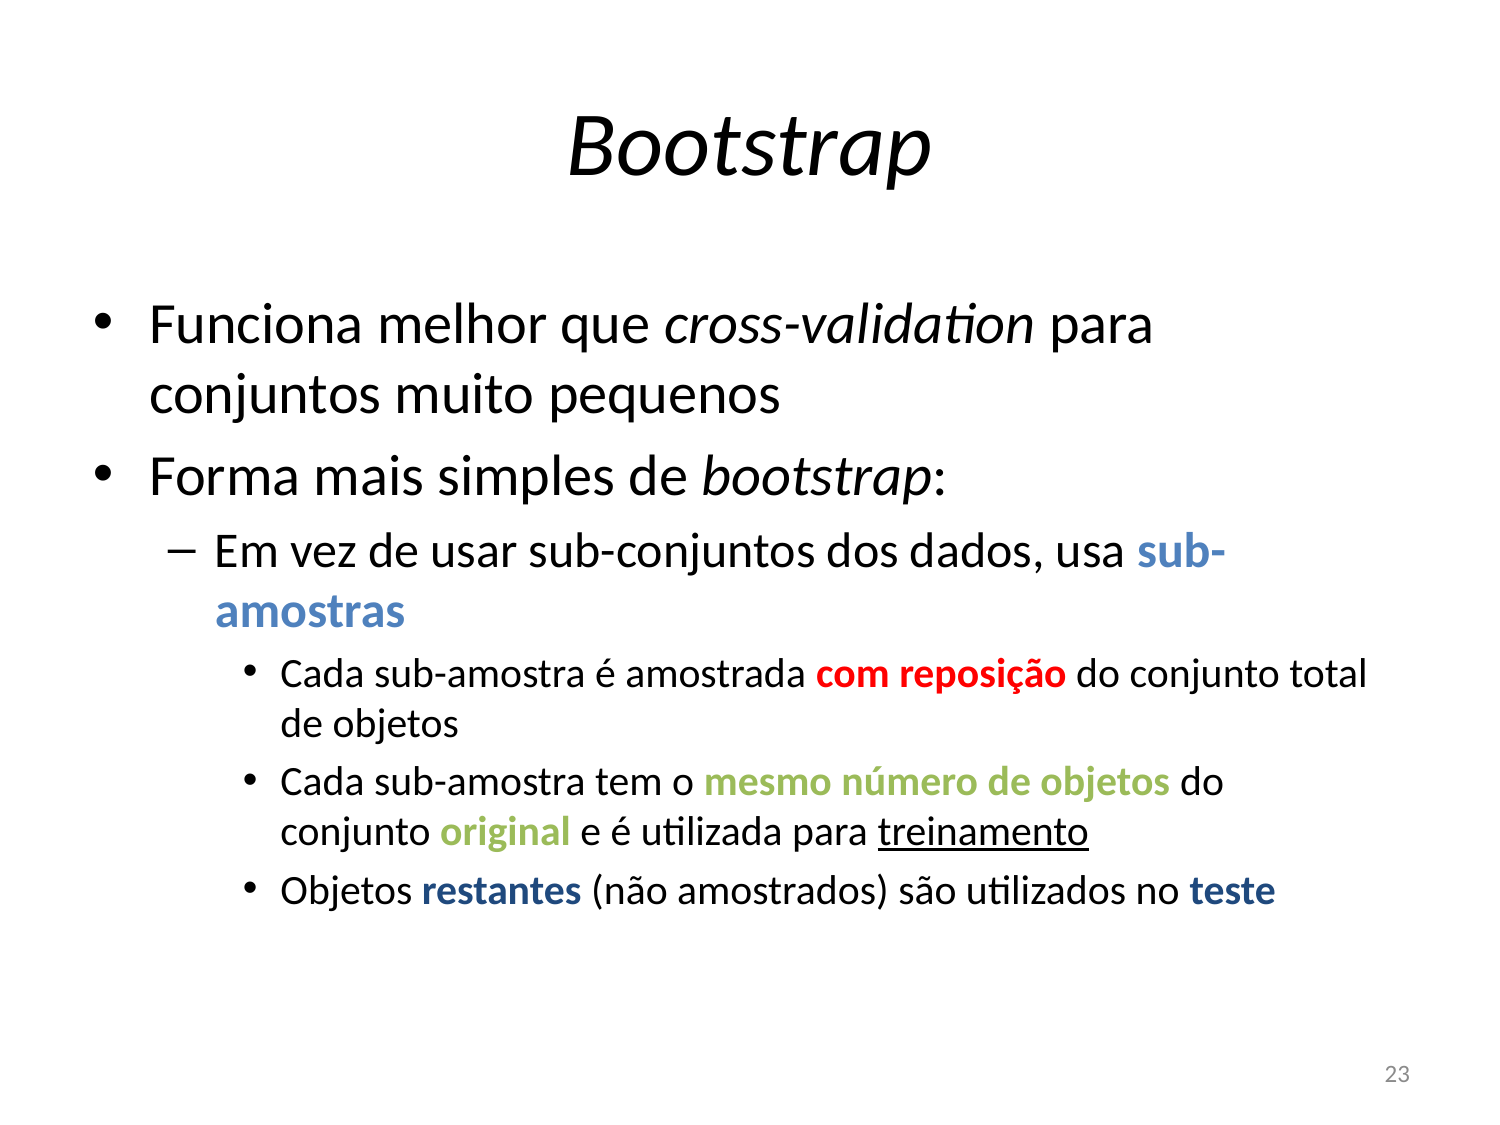

# Bootstrap
Funciona melhor que cross-validation para conjuntos muito pequenos
Forma mais simples de bootstrap:
Em vez de usar sub-conjuntos dos dados, usa sub-amostras
Cada sub-amostra é amostrada com reposição do conjunto total de objetos
Cada sub-amostra tem o mesmo número de objetos do conjunto original e é utilizada para treinamento
Objetos restantes (não amostrados) são utilizados no teste
23